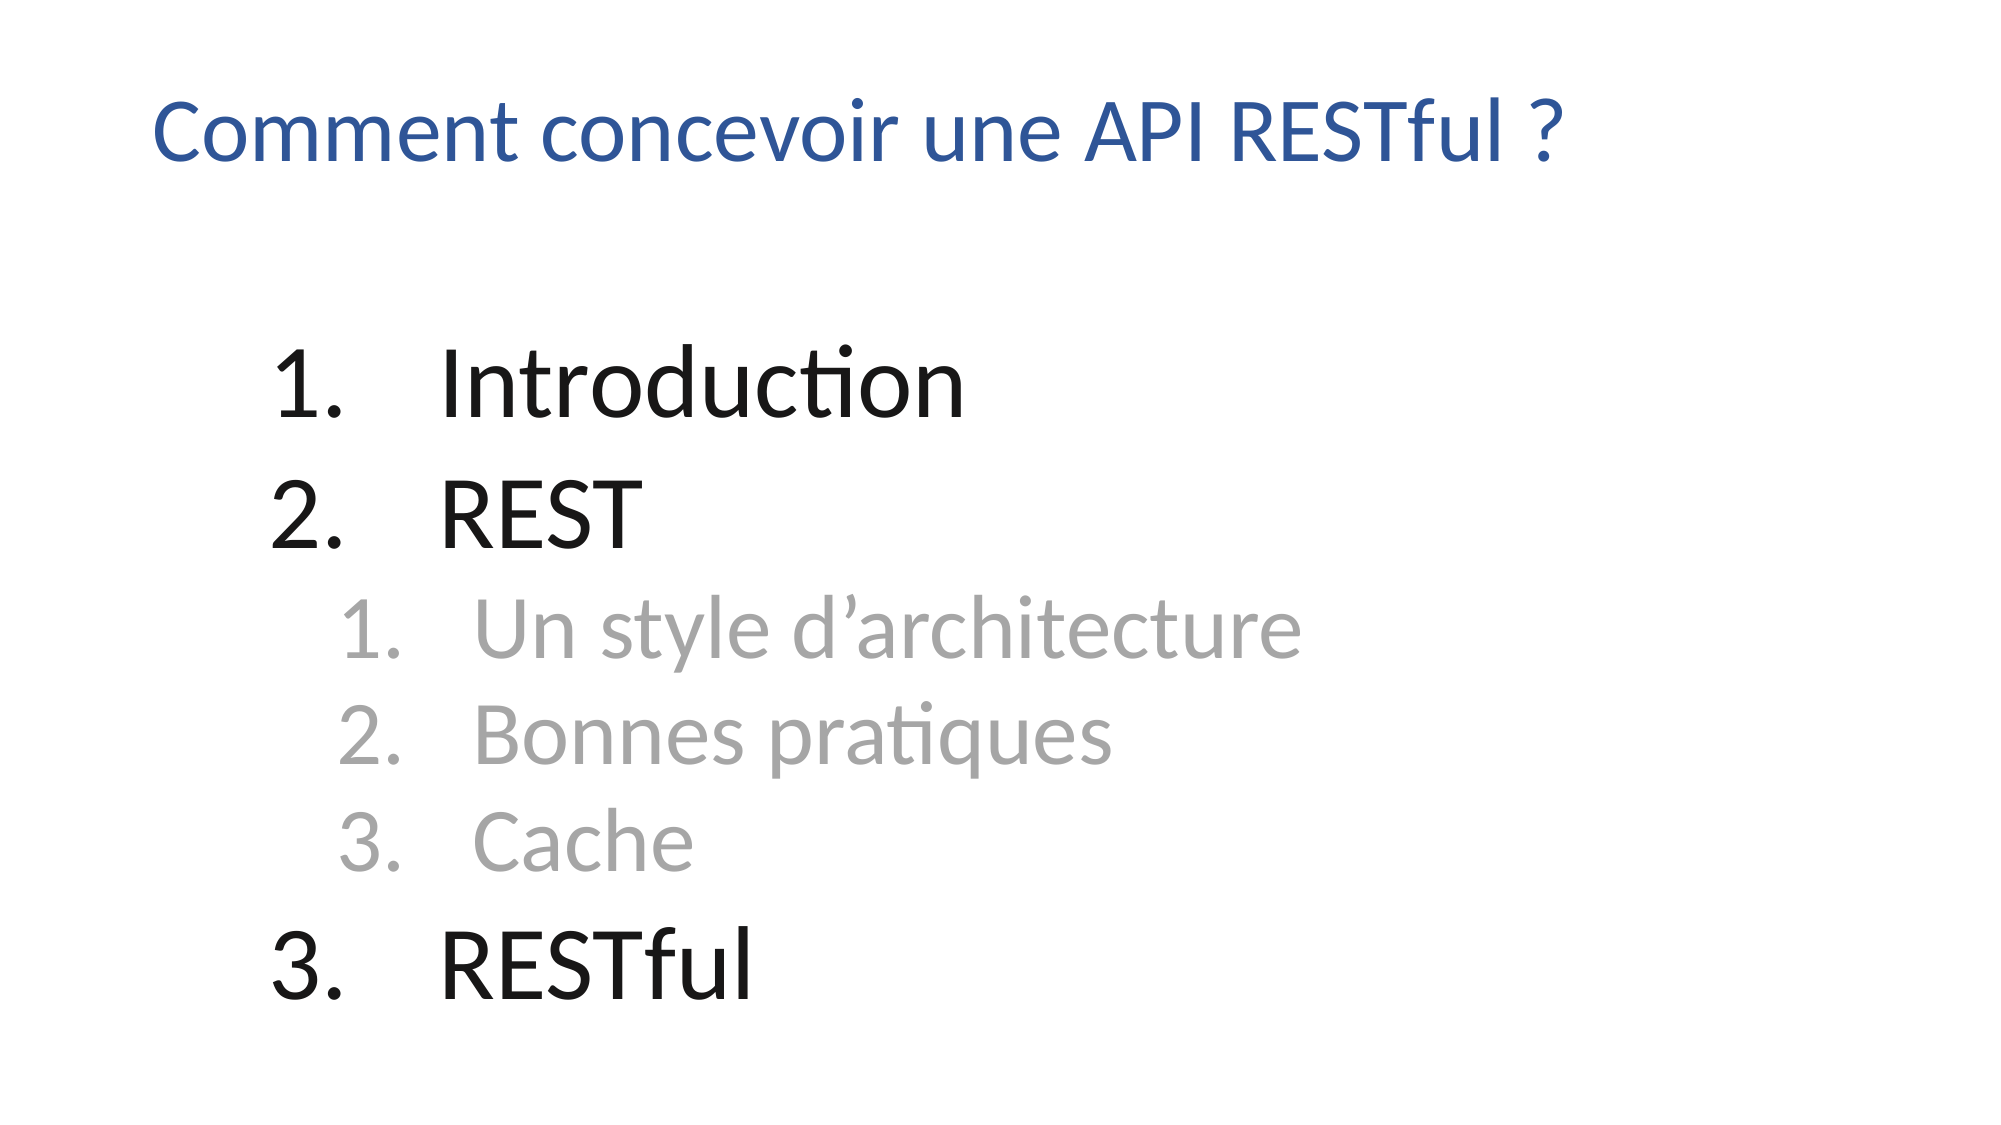

# Comment concevoir une API RESTful ?
Introduction
REST
Un style d’architecture
Bonnes pratiques
Cache
RESTful